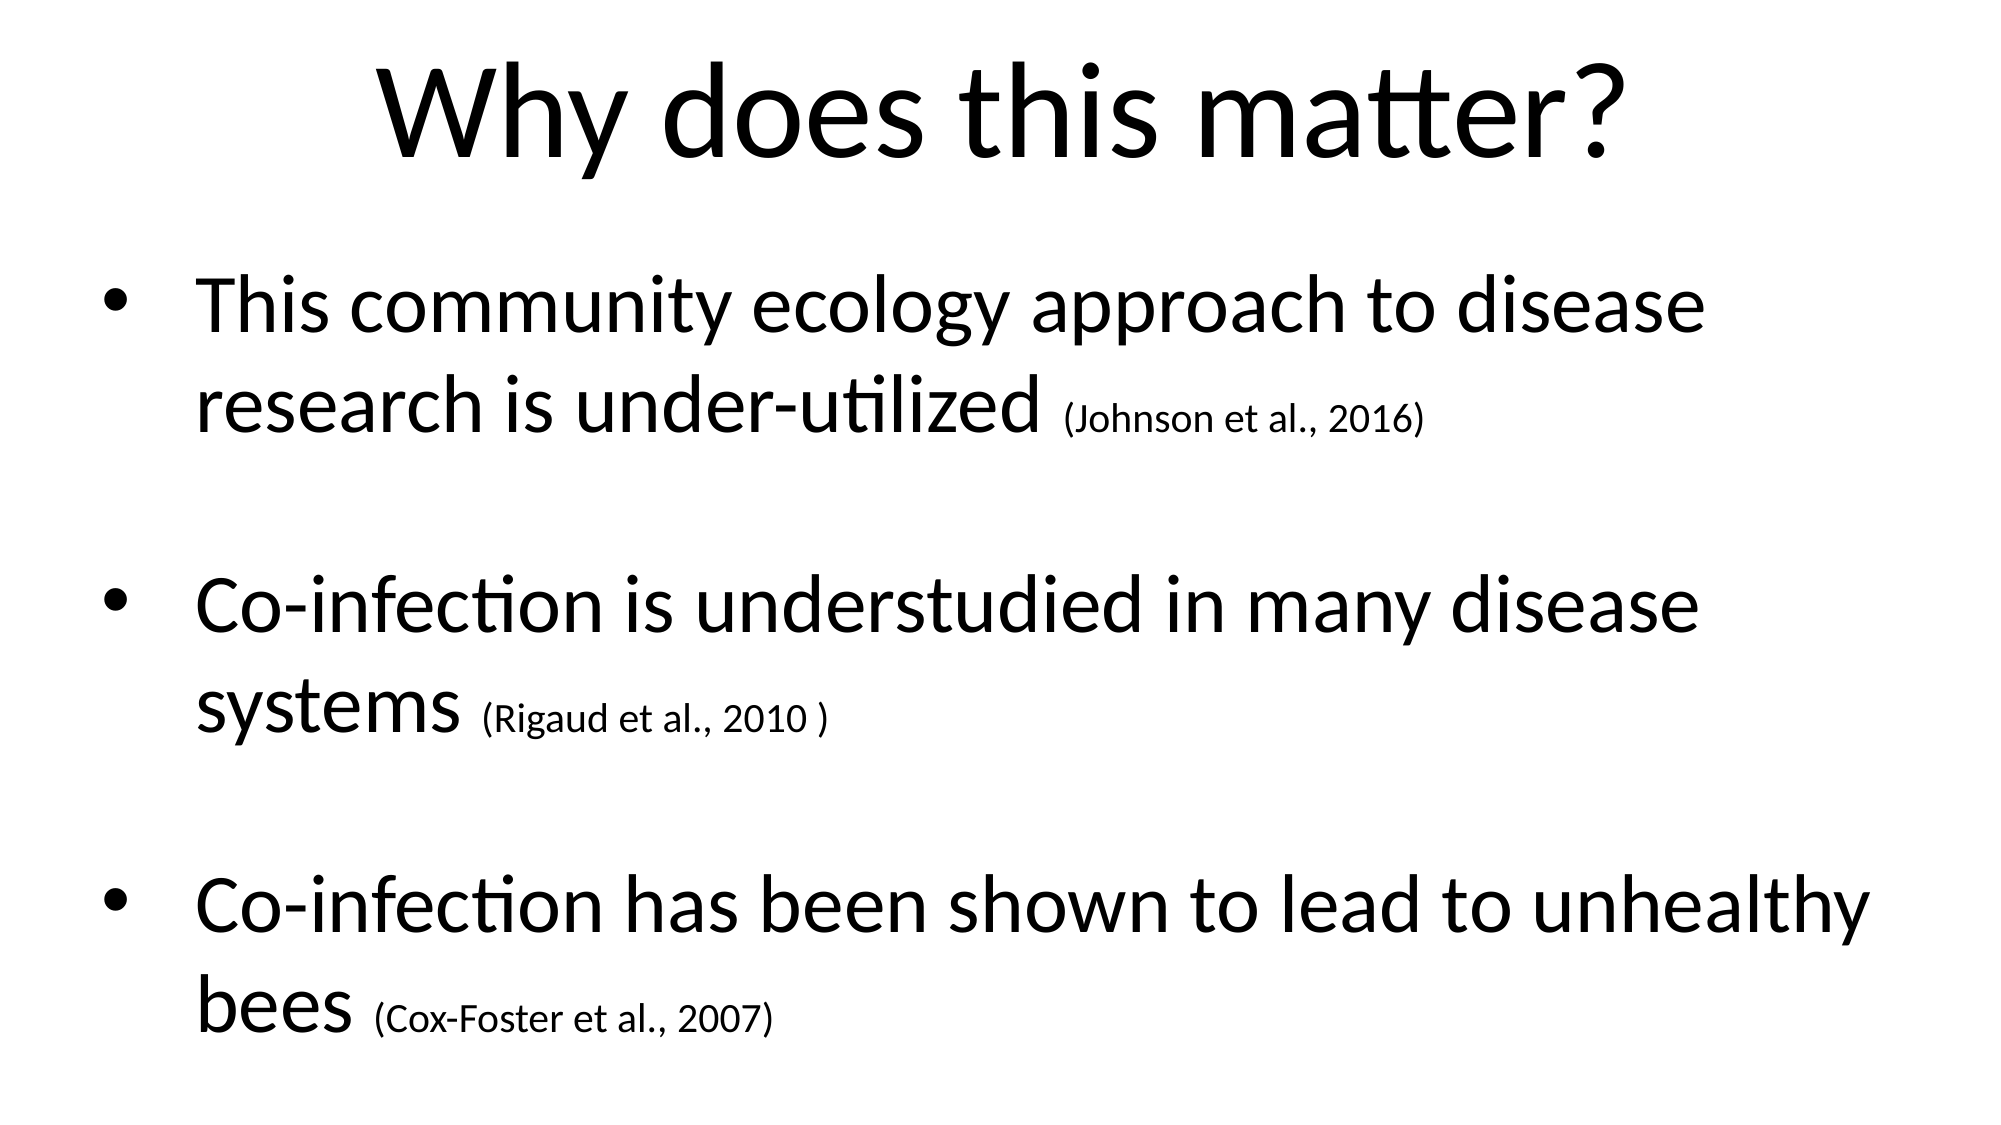

# Why does this matter?
This community ecology approach to disease research is under-utilized (Johnson et al., 2016)

Co-infection is understudied in many disease systems (Rigaud et al., 2010 )

Co-infection has been shown to lead to unhealthy bees (Cox-Foster et al., 2007)